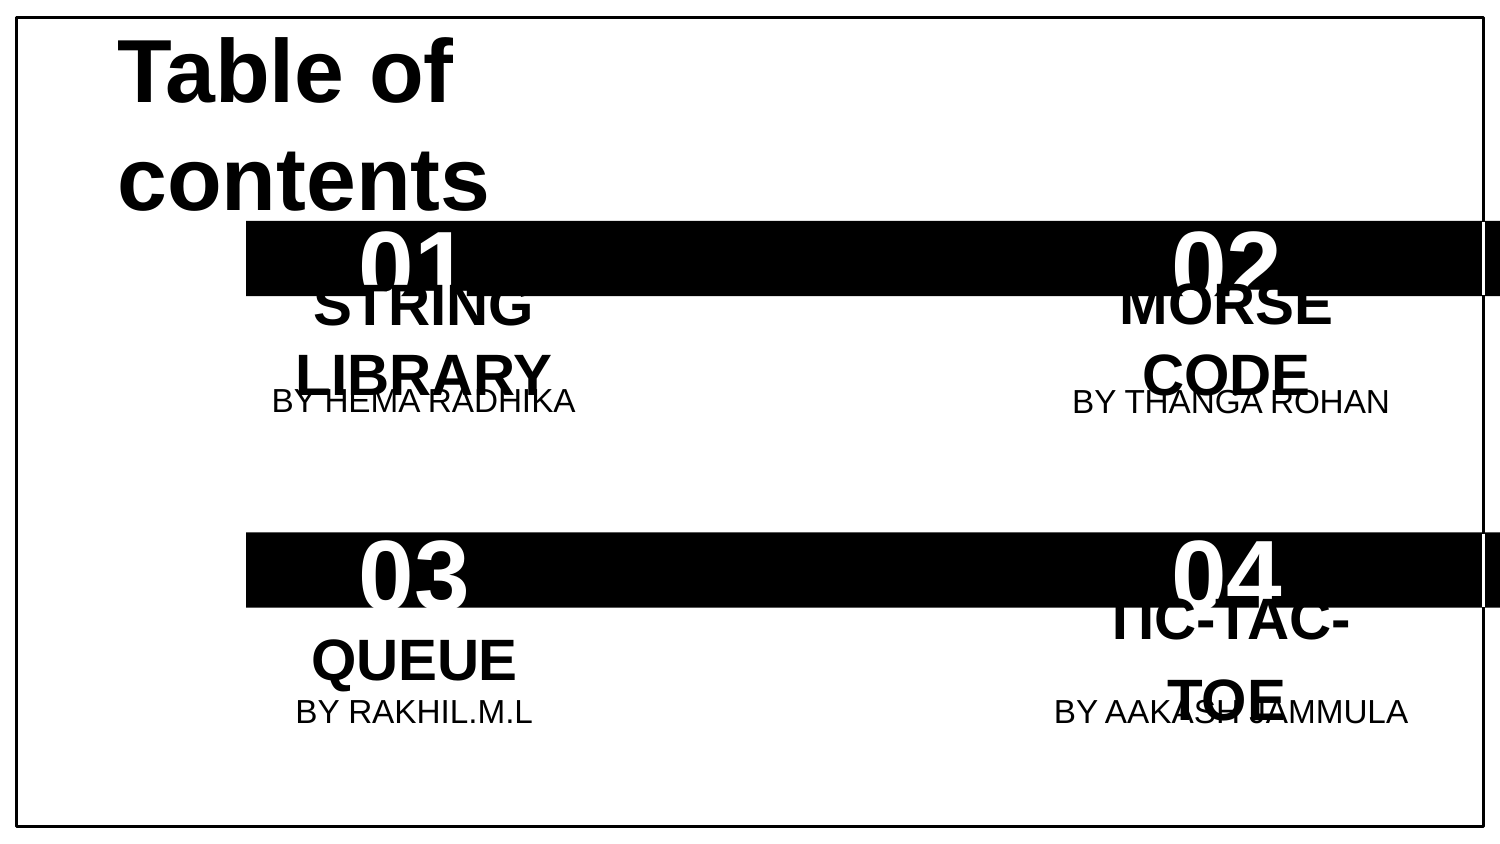

# Table of contents

01
02
MORSE CODE
STRING LIBRARY
BY HEMA RADHIKA
BY THANGA ROHAN
03
04

QUEUE
TIC-TAC-TOE
BY RAKHIL.M.L
BY AAKASH JAMMULA